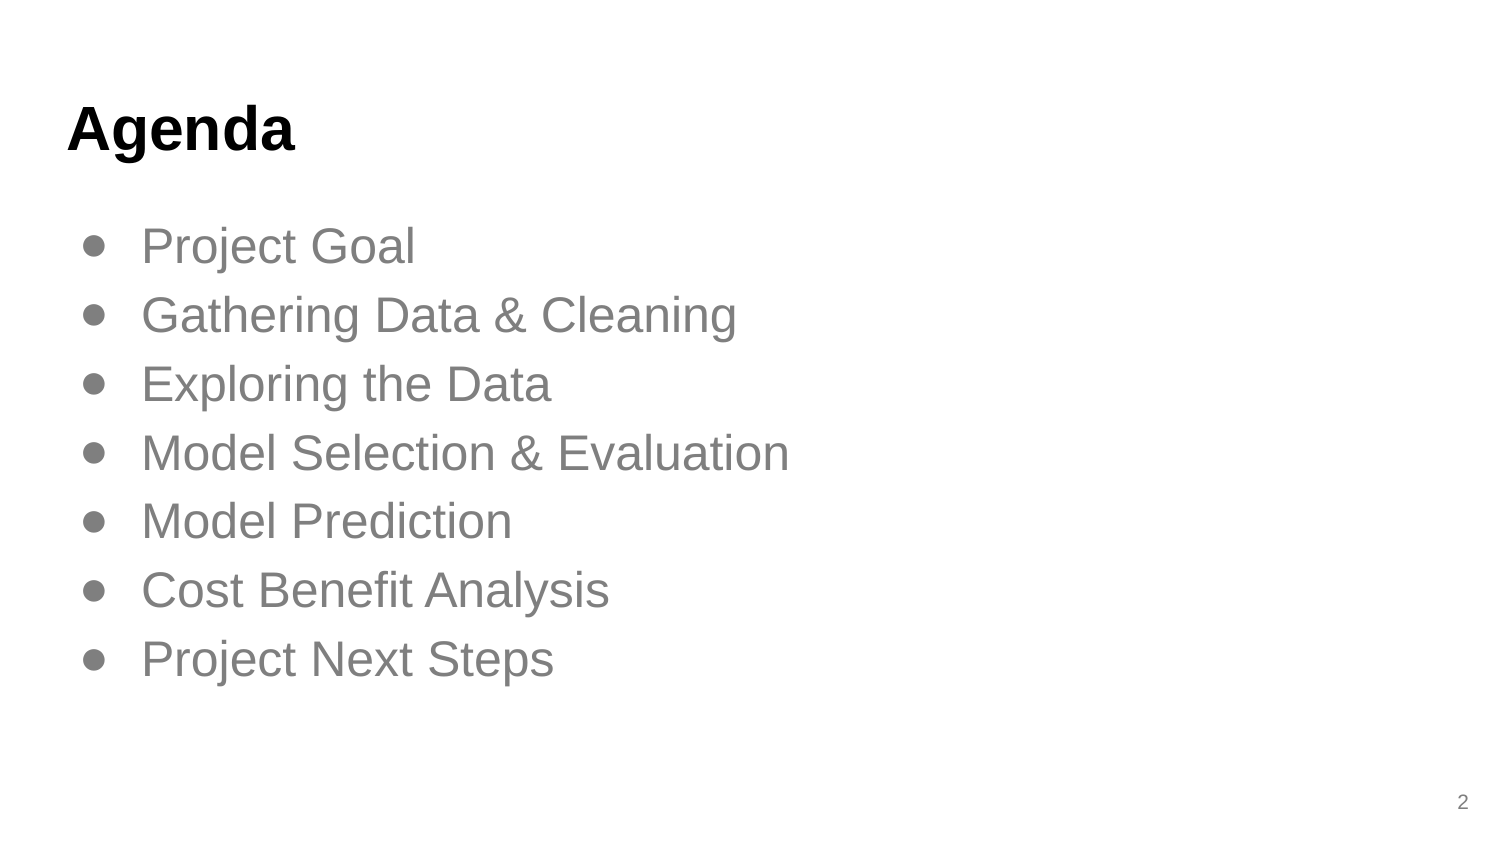

# Agenda
Project Goal
Gathering Data & Cleaning
Exploring the Data
Model Selection & Evaluation
Model Prediction
Cost Benefit Analysis
Project Next Steps
2